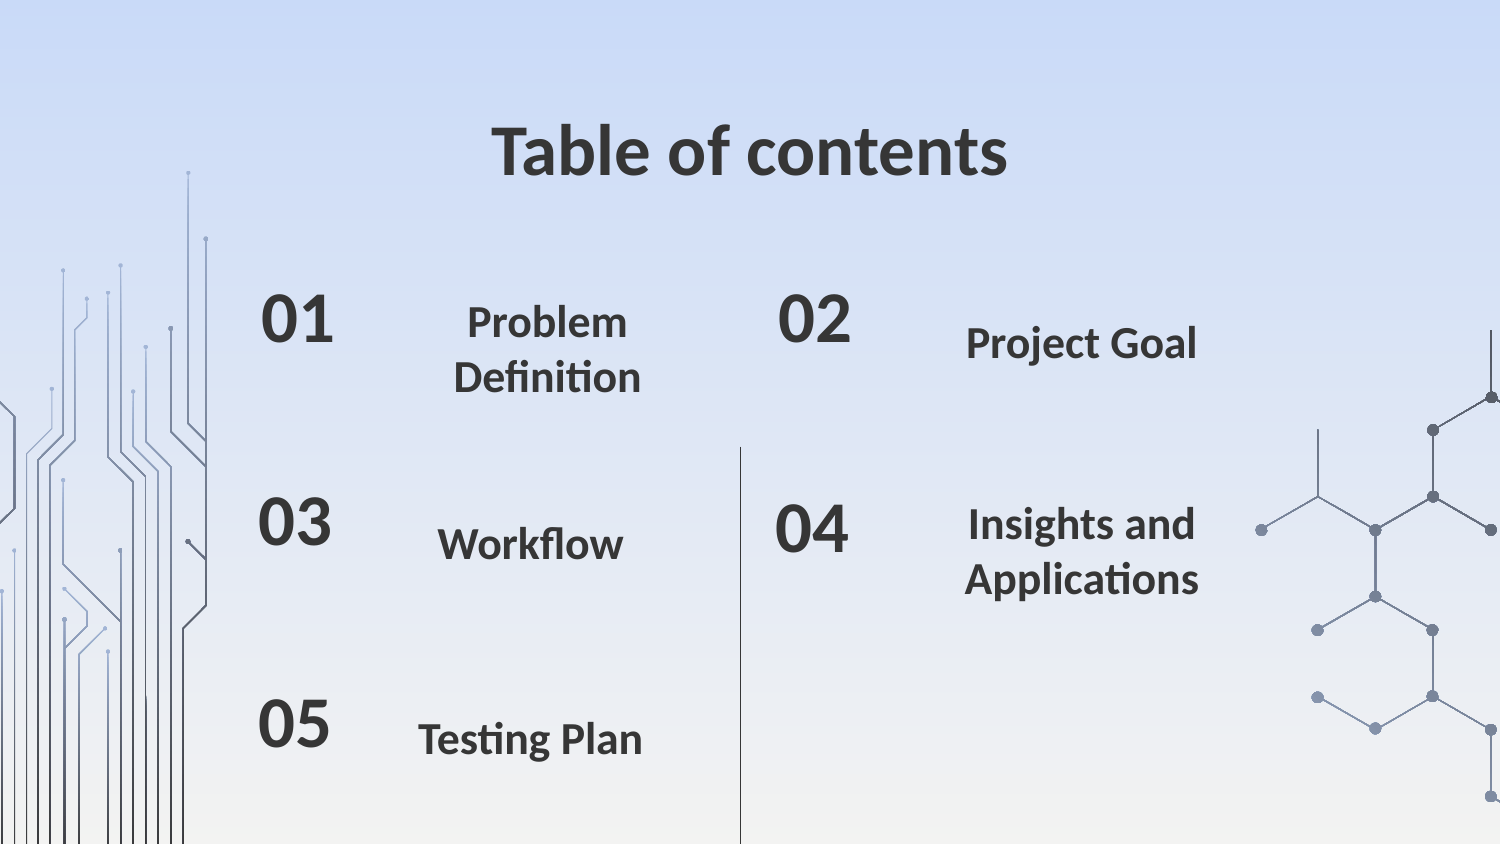

# Table of contents
Problem Definition
Project Goal
01
02
Insights and Applications
Workflow
03
04
Testing Plan
05